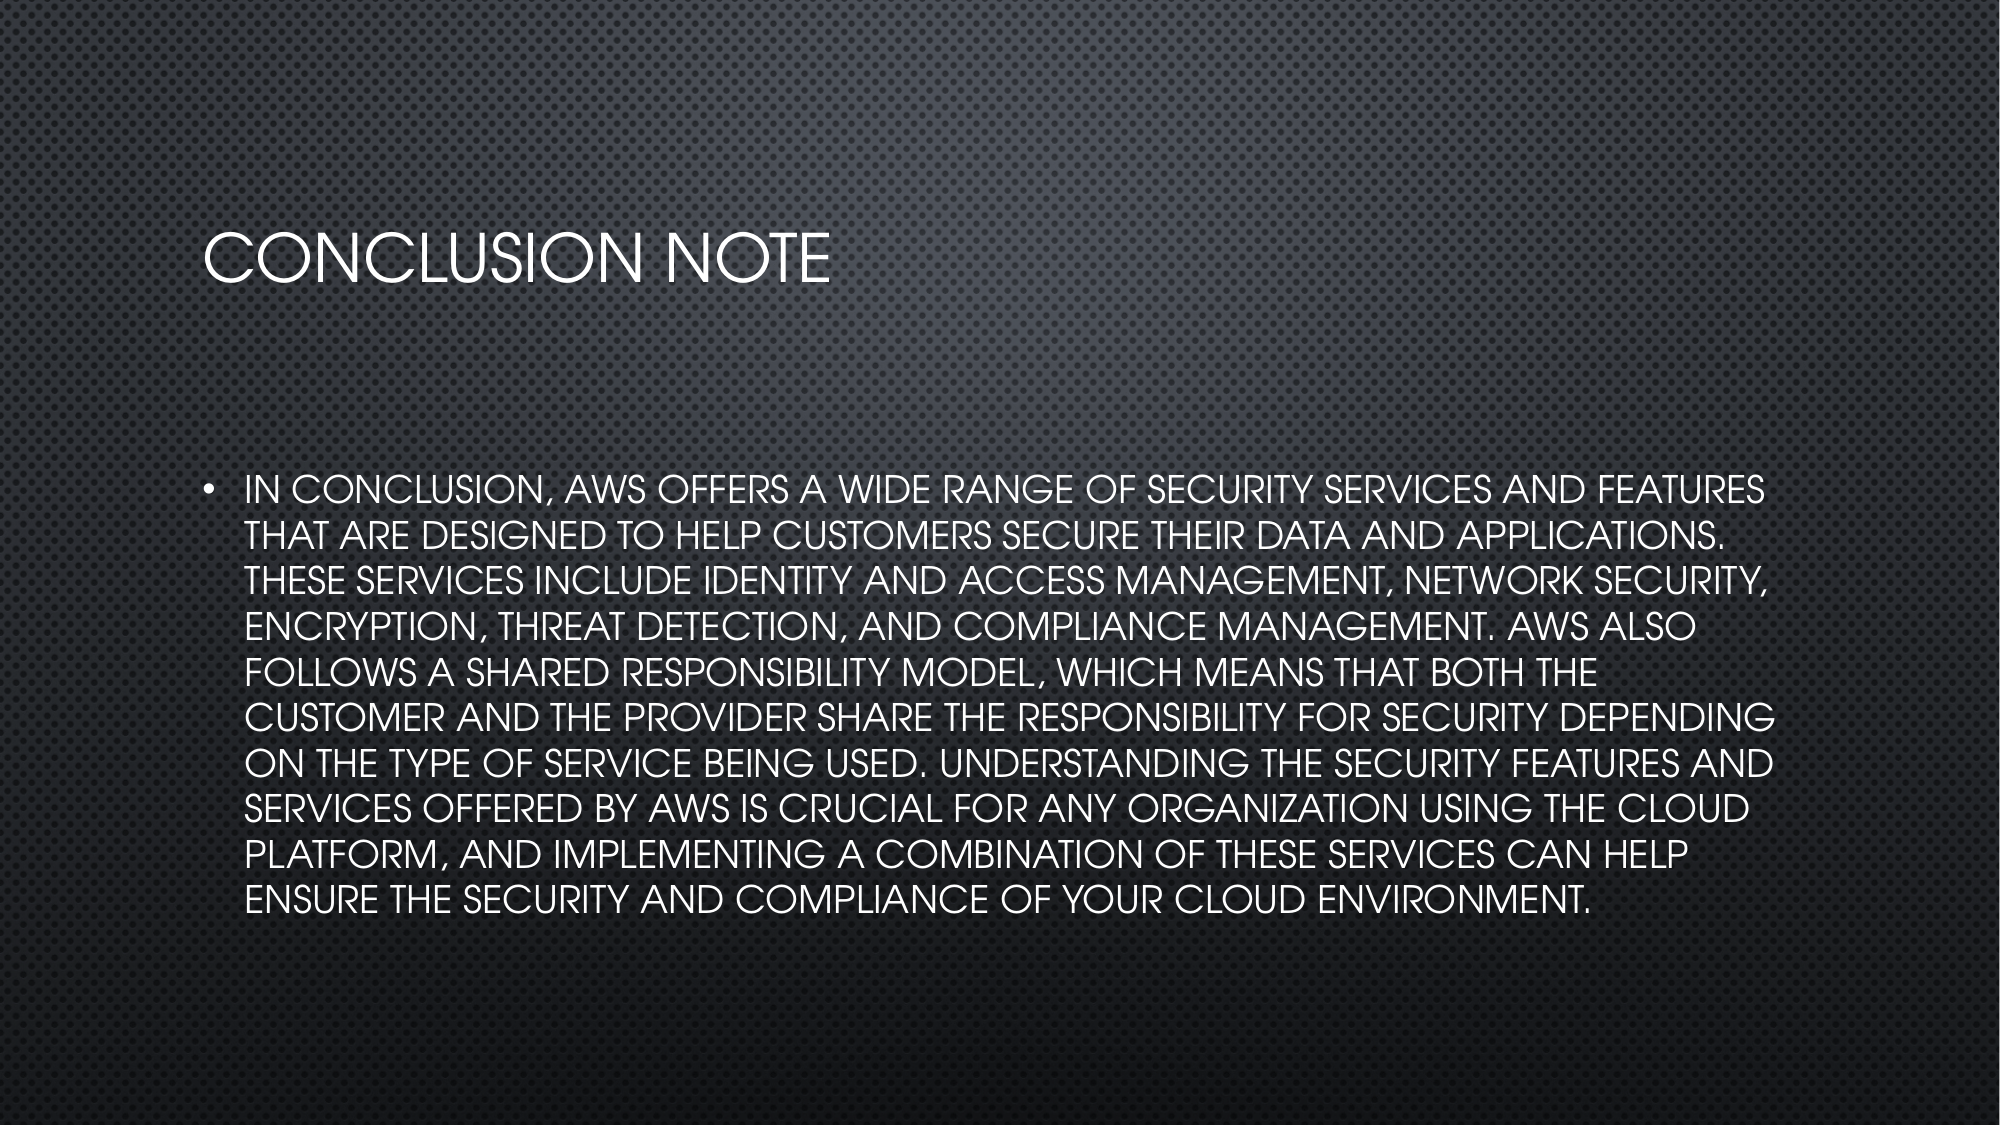

# Conclusion note
In conclusion, AWS offers a wide range of security services and features that are designed to help customers secure their data and applications. These services include identity and access management, network security, encryption, threat detection, and compliance management. AWS also follows a shared responsibility model, which means that both the customer and the provider share the responsibility for security depending on the type of service being used. Understanding the security features and services offered by AWS is crucial for any organization using the cloud platform, and implementing a combination of these services can help ensure the security and compliance of your cloud environment.